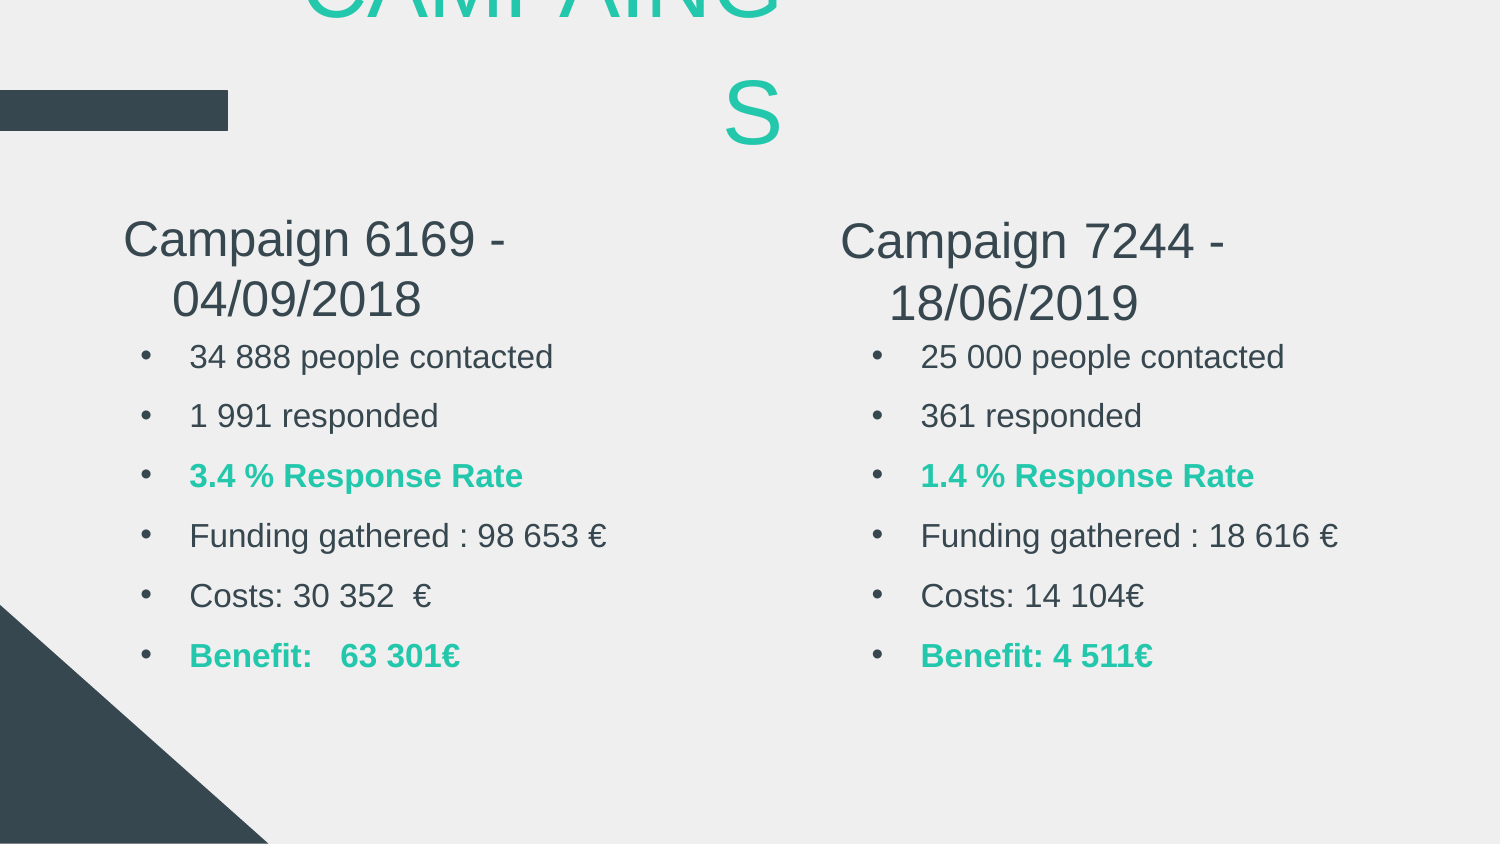

# PAST CAMPAINGS
Campaign 7244 - 18/06/2019
Campaign 6169 -04/09/2018
34 888 people contacted
1 991 responded
3.4 % Response Rate
Funding gathered : 98 653 €
Costs: 30 352  €
Benefit:   63 301€
25 000 people contacted
361 responded
1.4 % Response Rate
Funding gathered : 18 616 €
Costs: 14 104€
Benefit: 4 511€